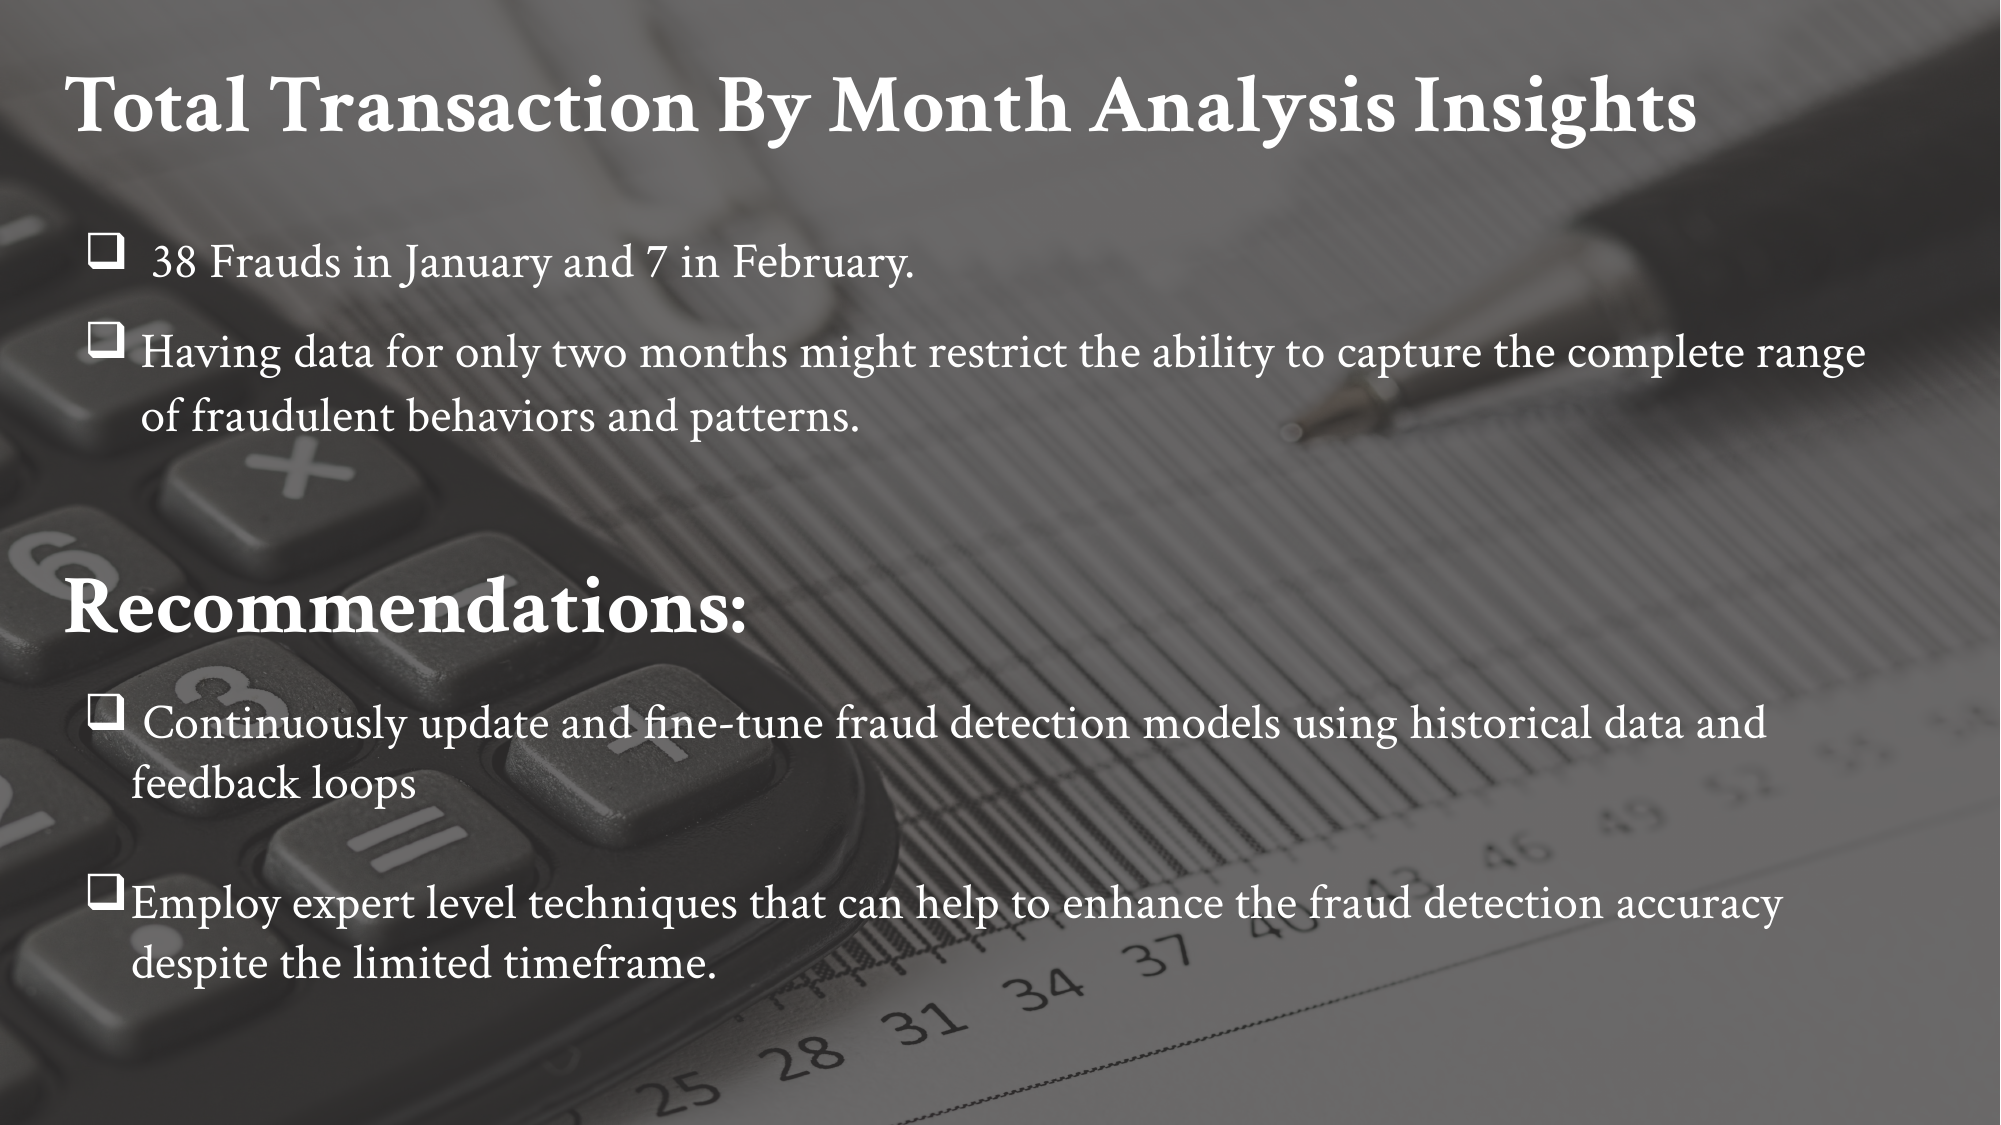

Total Transaction By Month Analysis Insights

 38 Frauds in January and 7 in February.
Having data for only two months might restrict the ability to capture the complete range of fraudulent behaviors and patterns.

Recommendations:
 Continuously update and fine-tune fraud detection models using historical data and feedback loops

Employ expert level techniques that can help to enhance the fraud detection accuracy despite the limited timeframe.